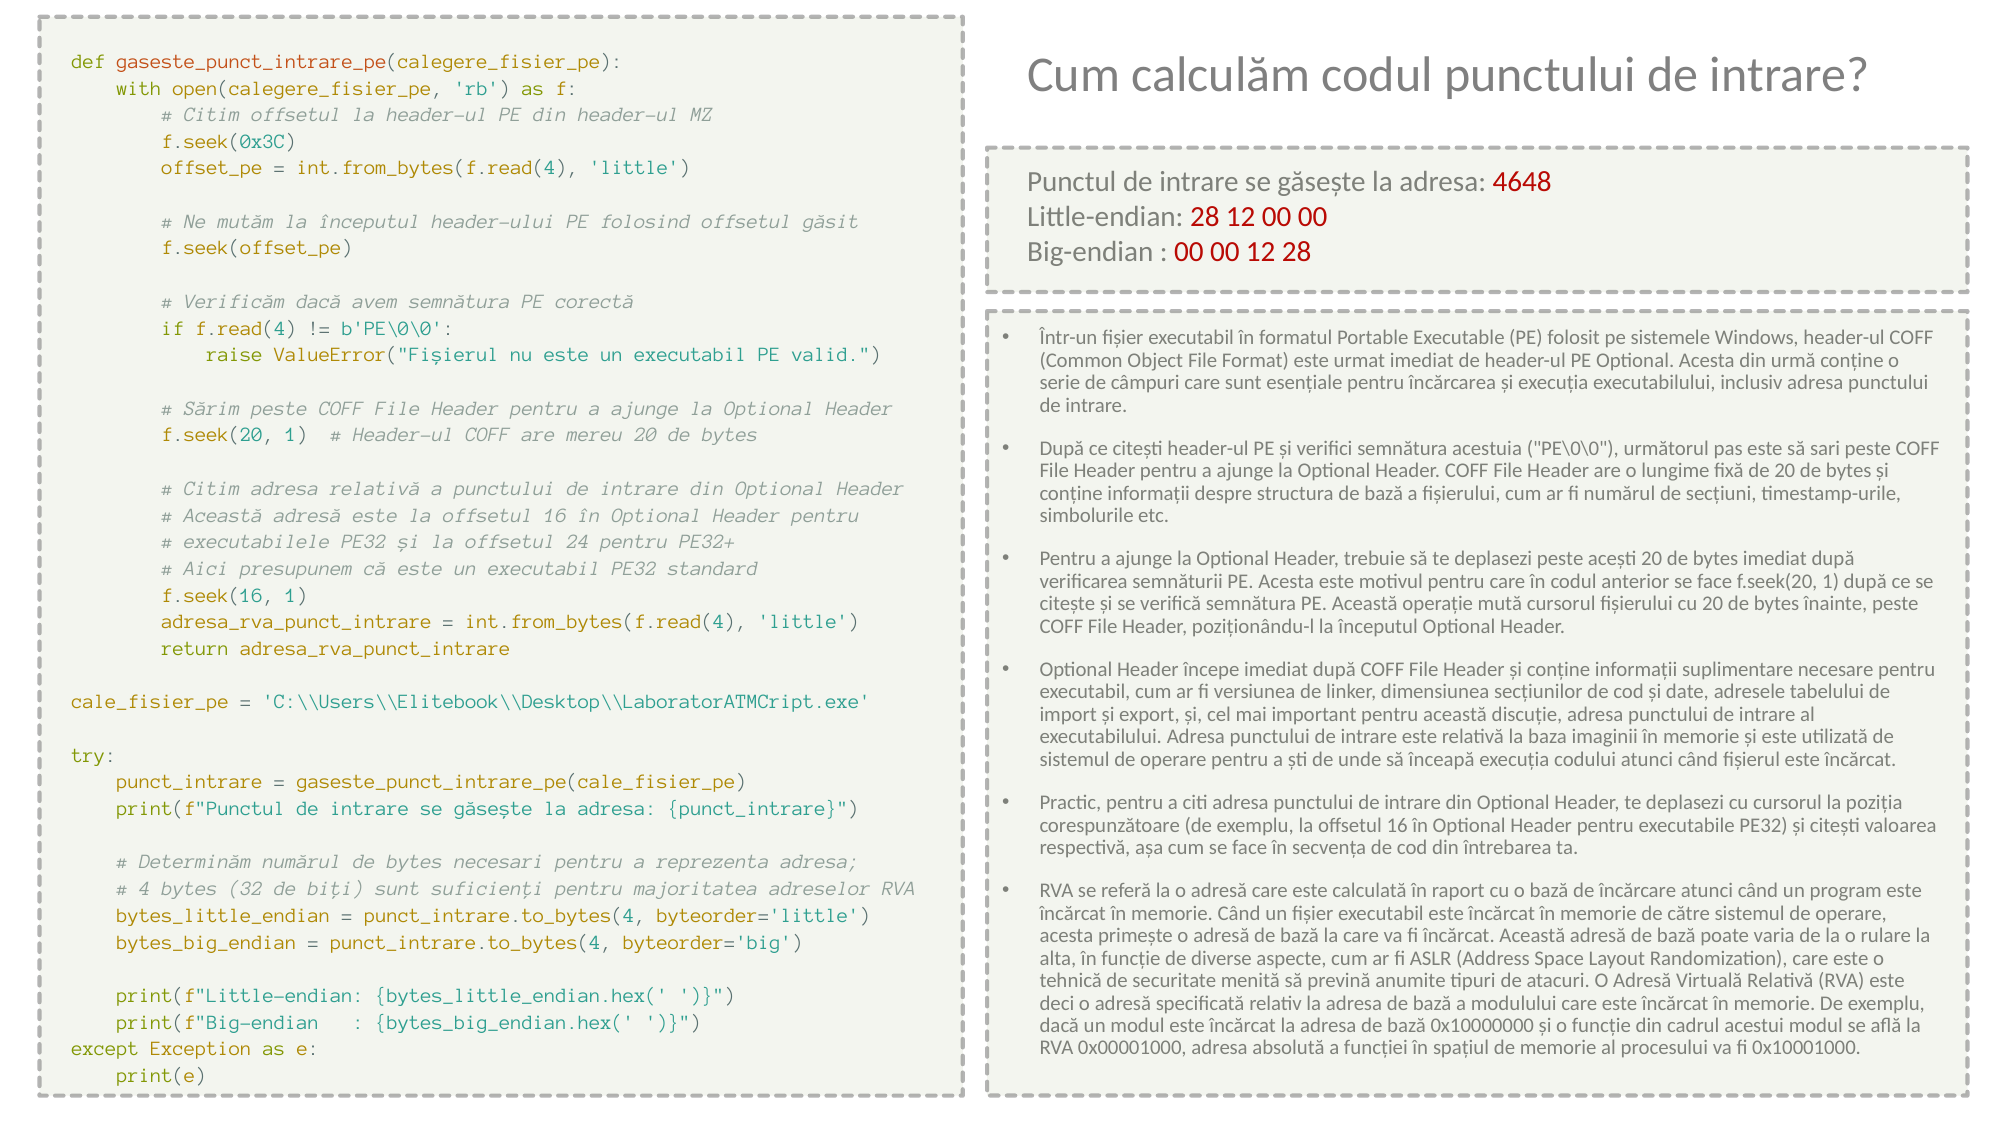

# Cum calculăm codul punctului de intrare?
def gaseste_punct_intrare_pe(calegere_fisier_pe):
    with open(calegere_fisier_pe, 'rb') as f:
        # Citim offsetul la header-ul PE din header-ul MZ
        f.seek(0x3C)
        offset_pe = int.from_bytes(f.read(4), 'little')

        # Ne mutăm la începutul header-ului PE folosind offsetul găsit
        f.seek(offset_pe)

        # Verificăm dacă avem semnătura PE corectă
        if f.read(4) != b'PE\0\0':
            raise ValueError("Fișierul nu este un executabil PE valid.")

        # Sărim peste COFF File Header pentru a ajunge la Optional Header
        f.seek(20, 1)  # Header-ul COFF are mereu 20 de bytes

        # Citim adresa relativă a punctului de intrare din Optional Header
        # Această adresă este la offsetul 16 în Optional Header pentru
        # executabilele PE32 și la offsetul 24 pentru PE32+
        # Aici presupunem că este un executabil PE32 standard
        f.seek(16, 1)
        adresa_rva_punct_intrare = int.from_bytes(f.read(4), 'little')
        return adresa_rva_punct_intrare

cale_fisier_pe = 'C:\\Users\\Elitebook\\Desktop\\LaboratorATMCript.exe'

try:
    punct_intrare = gaseste_punct_intrare_pe(cale_fisier_pe)
    print(f"Punctul de intrare se găsește la adresa: {punct_intrare}")

    # Determinăm numărul de bytes necesari pentru a reprezenta adresa;
    # 4 bytes (32 de biți) sunt suficienți pentru majoritatea adreselor RVA
    bytes_little_endian = punct_intrare.to_bytes(4, byteorder='little')
    bytes_big_endian = punct_intrare.to_bytes(4, byteorder='big')

    print(f"Little-endian: {bytes_little_endian.hex(' ')}")
    print(f"Big-endian   : {bytes_big_endian.hex(' ')}")
except Exception as e:
    print(e)

Punctul de intrare se găsește la adresa: 4648
Little-endian: 28 12 00 00
Big-endian : 00 00 12 28

Într-un fișier executabil în formatul Portable Executable (PE) folosit pe sistemele Windows, header-ul COFF (Common Object File Format) este urmat imediat de header-ul PE Optional. Acesta din urmă conține o serie de câmpuri care sunt esențiale pentru încărcarea și execuția executabilului, inclusiv adresa punctului de intrare.
După ce citești header-ul PE și verifici semnătura acestuia ("PE\0\0"), următorul pas este să sari peste COFF File Header pentru a ajunge la Optional Header. COFF File Header are o lungime fixă de 20 de bytes și conține informații despre structura de bază a fișierului, cum ar fi numărul de secțiuni, timestamp-urile, simbolurile etc.
Pentru a ajunge la Optional Header, trebuie să te deplasezi peste acești 20 de bytes imediat după verificarea semnăturii PE. Acesta este motivul pentru care în codul anterior se face f.seek(20, 1) după ce se citește și se verifică semnătura PE. Această operație mută cursorul fișierului cu 20 de bytes înainte, peste COFF File Header, poziționându-l la începutul Optional Header.
Optional Header începe imediat după COFF File Header și conține informații suplimentare necesare pentru executabil, cum ar fi versiunea de linker, dimensiunea secțiunilor de cod și date, adresele tabelului de import și export, și, cel mai important pentru această discuție, adresa punctului de intrare al executabilului. Adresa punctului de intrare este relativă la baza imaginii în memorie și este utilizată de sistemul de operare pentru a ști de unde să înceapă execuția codului atunci când fișierul este încărcat.
Practic, pentru a citi adresa punctului de intrare din Optional Header, te deplasezi cu cursorul la poziția corespunzătoare (de exemplu, la offsetul 16 în Optional Header pentru executabile PE32) și citești valoarea respectivă, așa cum se face în secvența de cod din întrebarea ta.
RVA se referă la o adresă care este calculată în raport cu o bază de încărcare atunci când un program este încărcat în memorie. Când un fișier executabil este încărcat în memorie de către sistemul de operare, acesta primește o adresă de bază la care va fi încărcat. Această adresă de bază poate varia de la o rulare la alta, în funcție de diverse aspecte, cum ar fi ASLR (Address Space Layout Randomization), care este o tehnică de securitate menită să prevină anumite tipuri de atacuri. O Adresă Virtuală Relativă (RVA) este deci o adresă specificată relativ la adresa de bază a modulului care este încărcat în memorie. De exemplu, dacă un modul este încărcat la adresa de bază 0x10000000 și o funcție din cadrul acestui modul se află la RVA 0x00001000, adresa absolută a funcției în spațiul de memorie al procesului va fi 0x10001000.